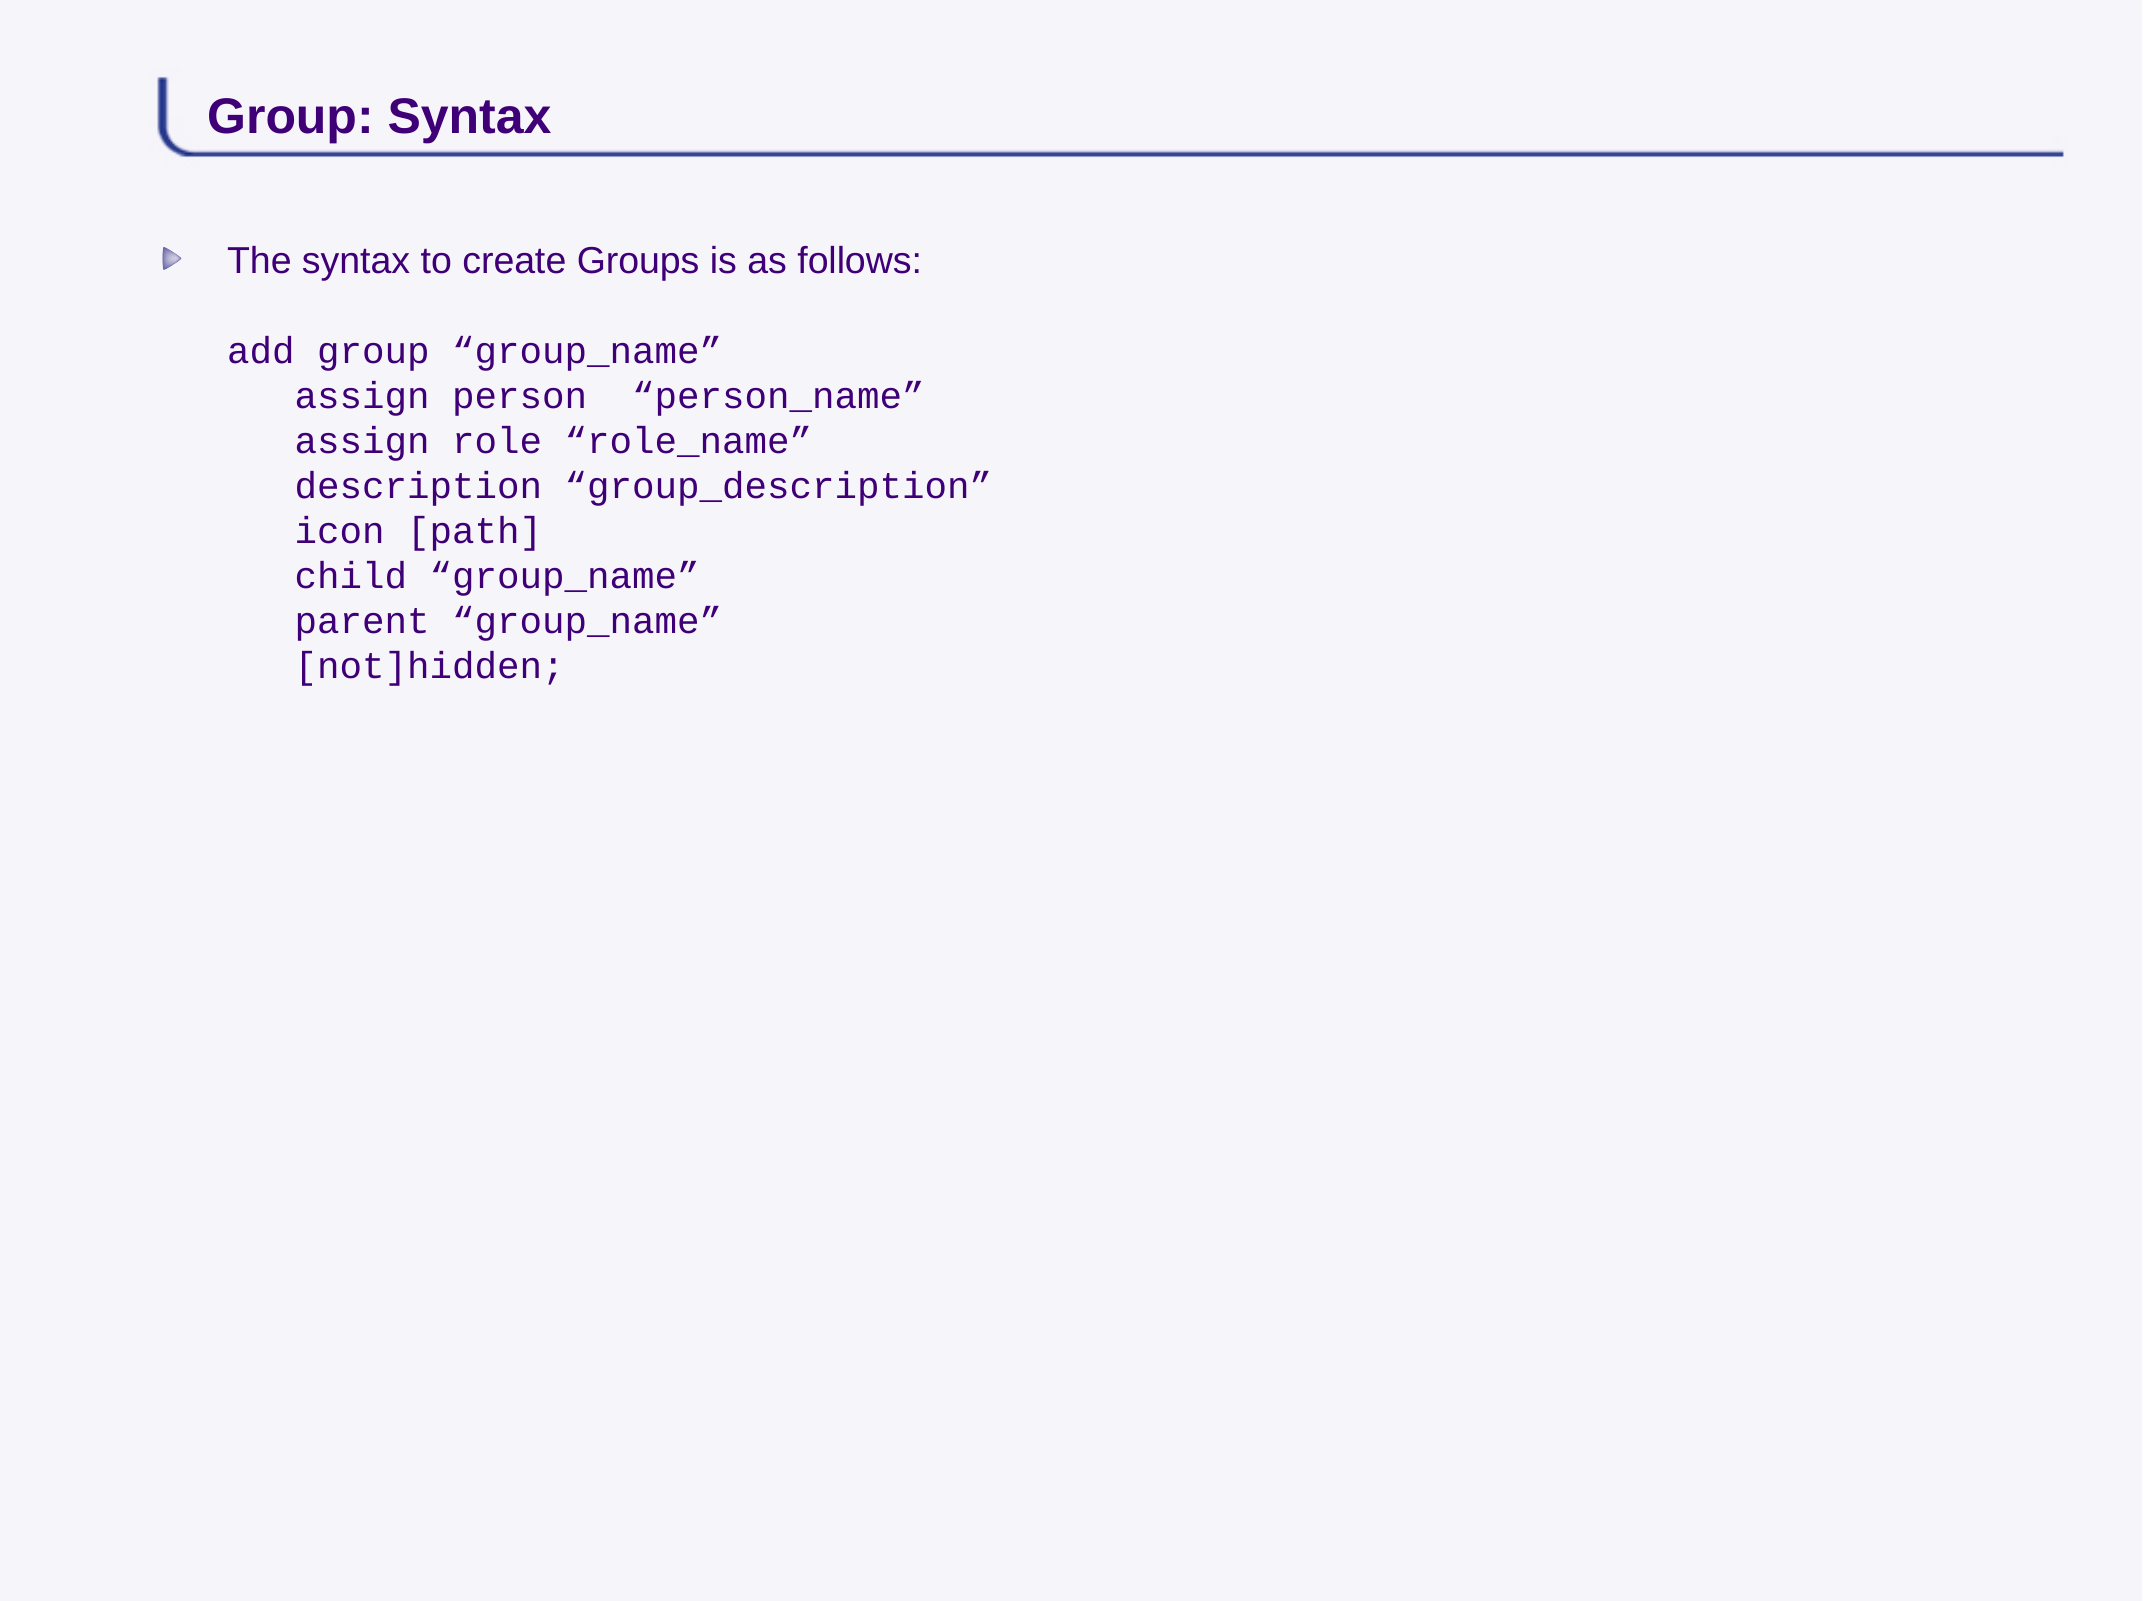

# Group: Syntax
The syntax to create Groups is as follows:
add group “group_name”
   assign person  “person_name”
   assign role “role_name”
   description “group_description”
   icon [path]
   child “group_name”
   parent “group_name”
   [not]hidden;